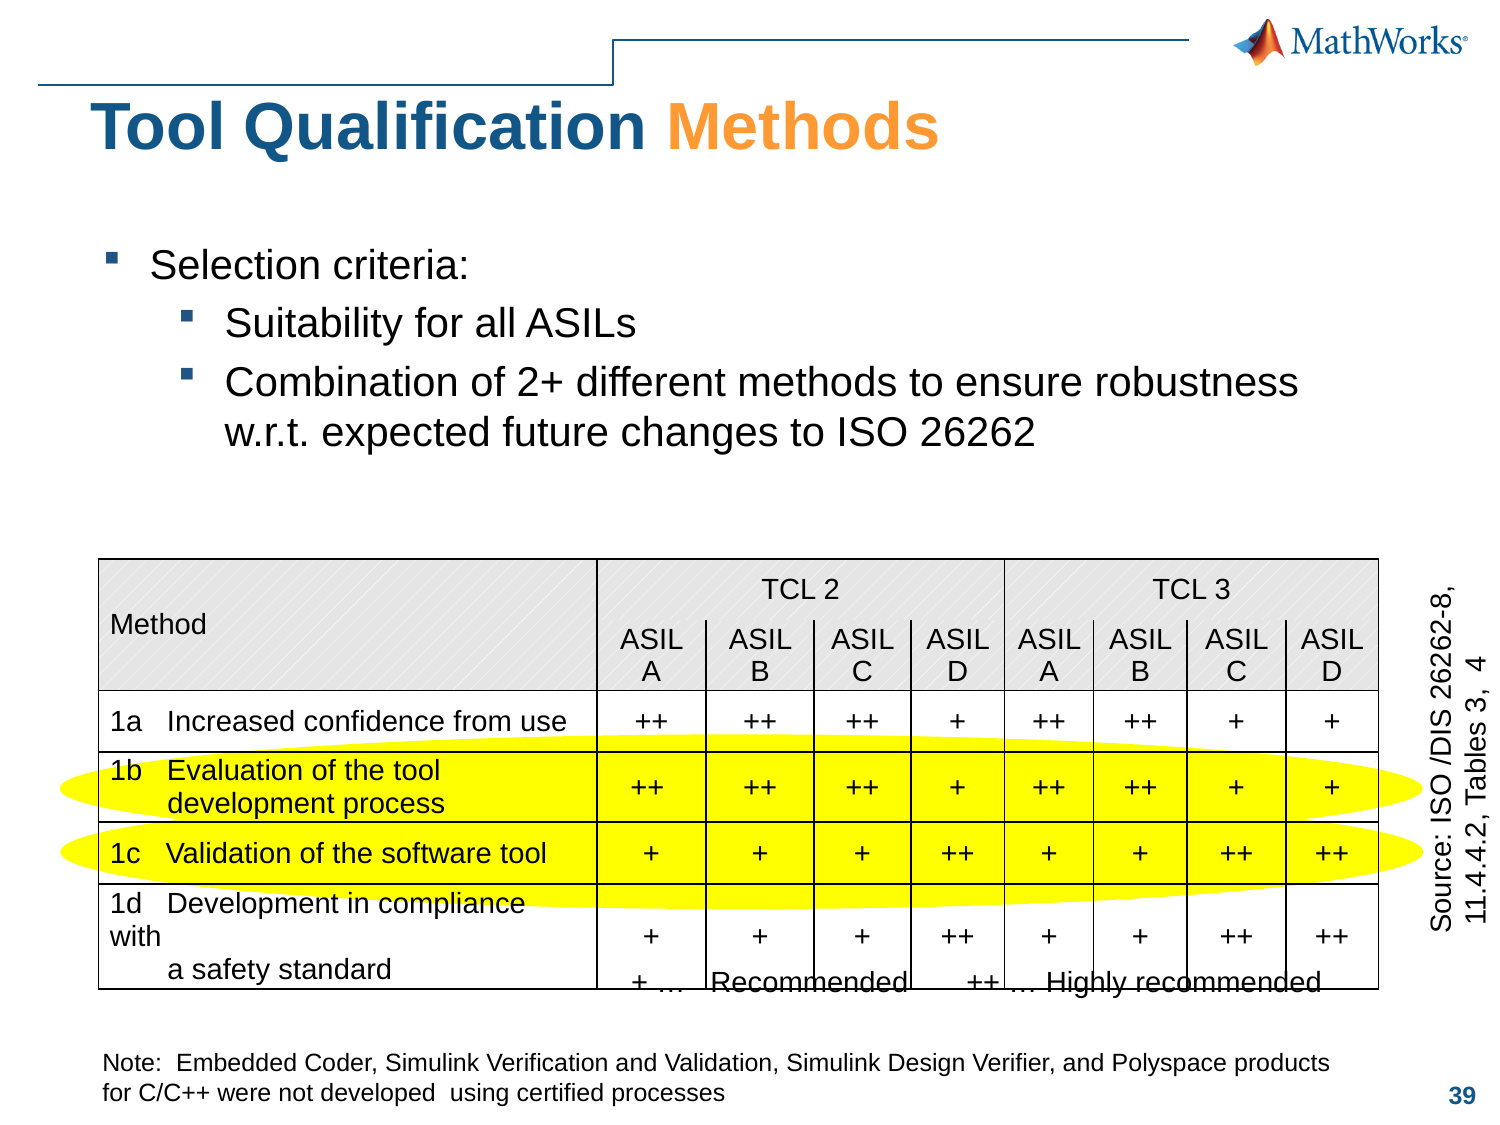

# Tool Qualification Methods
Selection criteria:
Suitability for all ASILs
Combination of 2+ different methods to ensure robustness w.r.t. expected future changes to ISO 26262
| Method | TCL 2 |  |  |  | TCL 3 |  |  |  |
| --- | --- | --- | --- | --- | --- | --- | --- | --- |
|  | ASIL A | ASIL B | ASIL C | ASIL D | ASIL A | ASIL B | ASIL C | ASIL D |
| 1a Increased confidence from use | ++ | ++ | ++ | + | ++ | ++ | + | + |
| 1b Evaluation of the tool development process | ++ | ++ | ++ | + | ++ | ++ | + | + |
| 1c Validation of the software tool | + | + | + | ++ | + | + | ++ | ++ |
| 1d Development in compliance with a safety standard | + | + | + | ++ | + | + | ++ | ++ |
Source: ISO /DIS 26262-8,
 11.4.4.2, Tables 3,  4

+ …   Recommended       ++ … Highly recommended
Note:  Embedded Coder, Simulink Verification and Validation, Simulink Design Verifier, and Polyspace products for C/C++ were not developed  using certified processes